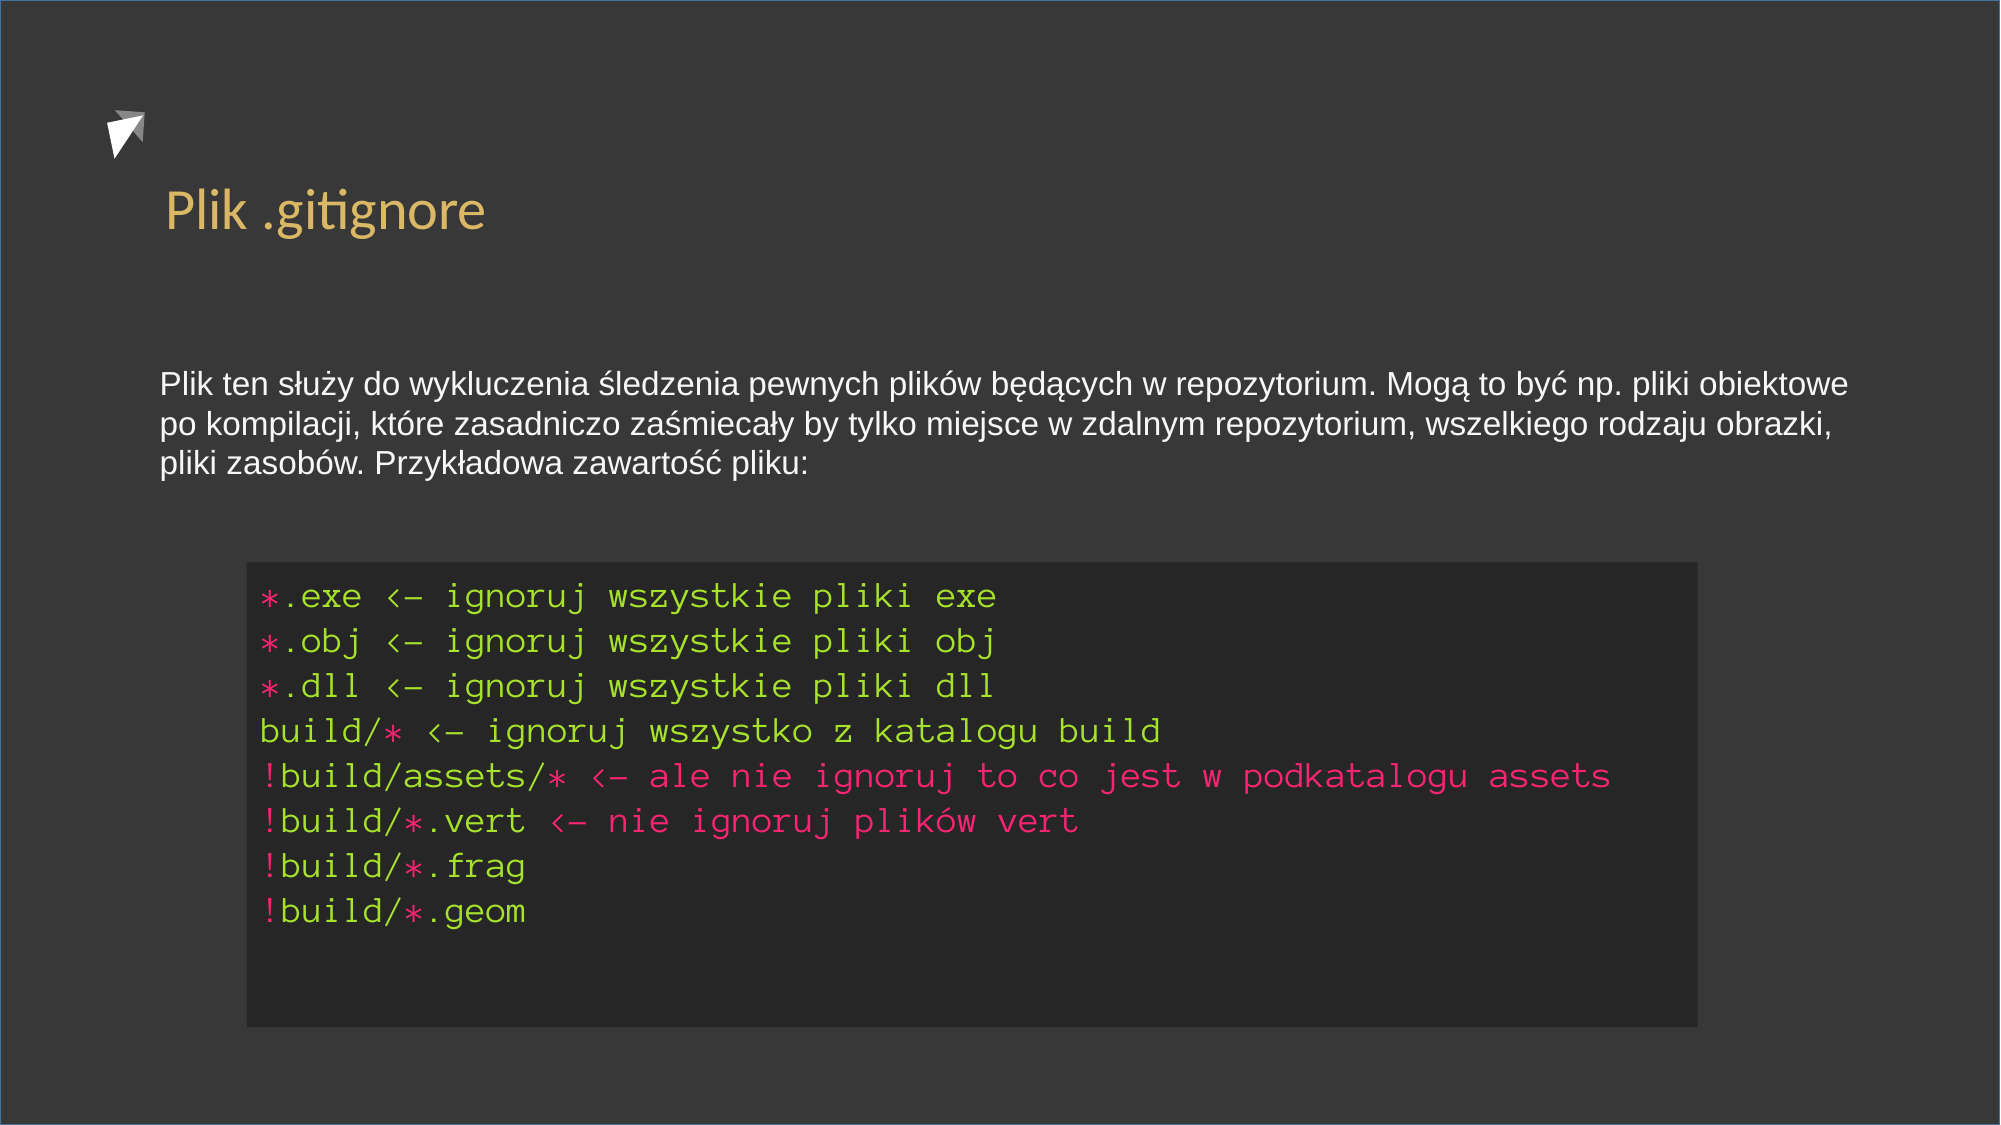

Plik .gitignore
Plik ten służy do wykluczenia śledzenia pewnych plików będących w repozytorium. Mogą to być np. pliki obiektowe po kompilacji, które zasadniczo zaśmiecały by tylko miejsce w zdalnym repozytorium, wszelkiego rodzaju obrazki, pliki zasobów. Przykładowa zawartość pliku:
*.exe <- ignoruj wszystkie pliki exe
*.obj <- ignoruj wszystkie pliki obj
*.dll <- ignoruj wszystkie pliki dll
build/* <- ignoruj wszystko z katalogu build
!build/assets/* <- ale nie ignoruj to co jest w podkatalogu assets
!build/*.vert <- nie ignoruj plików vert
!build/*.frag
!build/*.geom